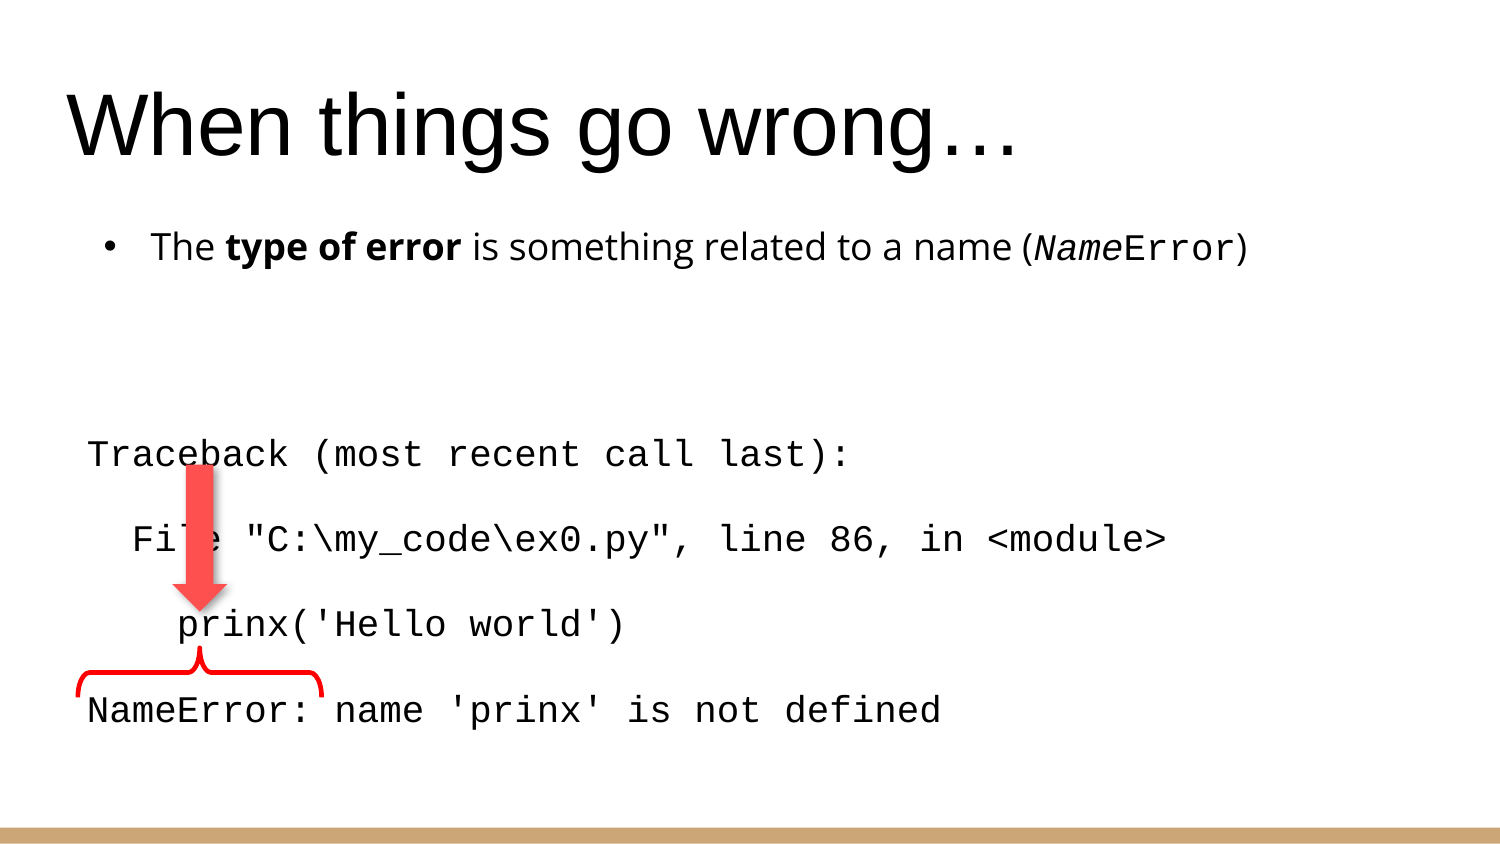

# When things go wrong…
The type of error is something related to a name (NameError)
Traceback (most recent call last):
  File "C:\my_code\ex0.py", line 86, in <module>
    prinx('Hello world')
NameError: name 'prinx' is not defined